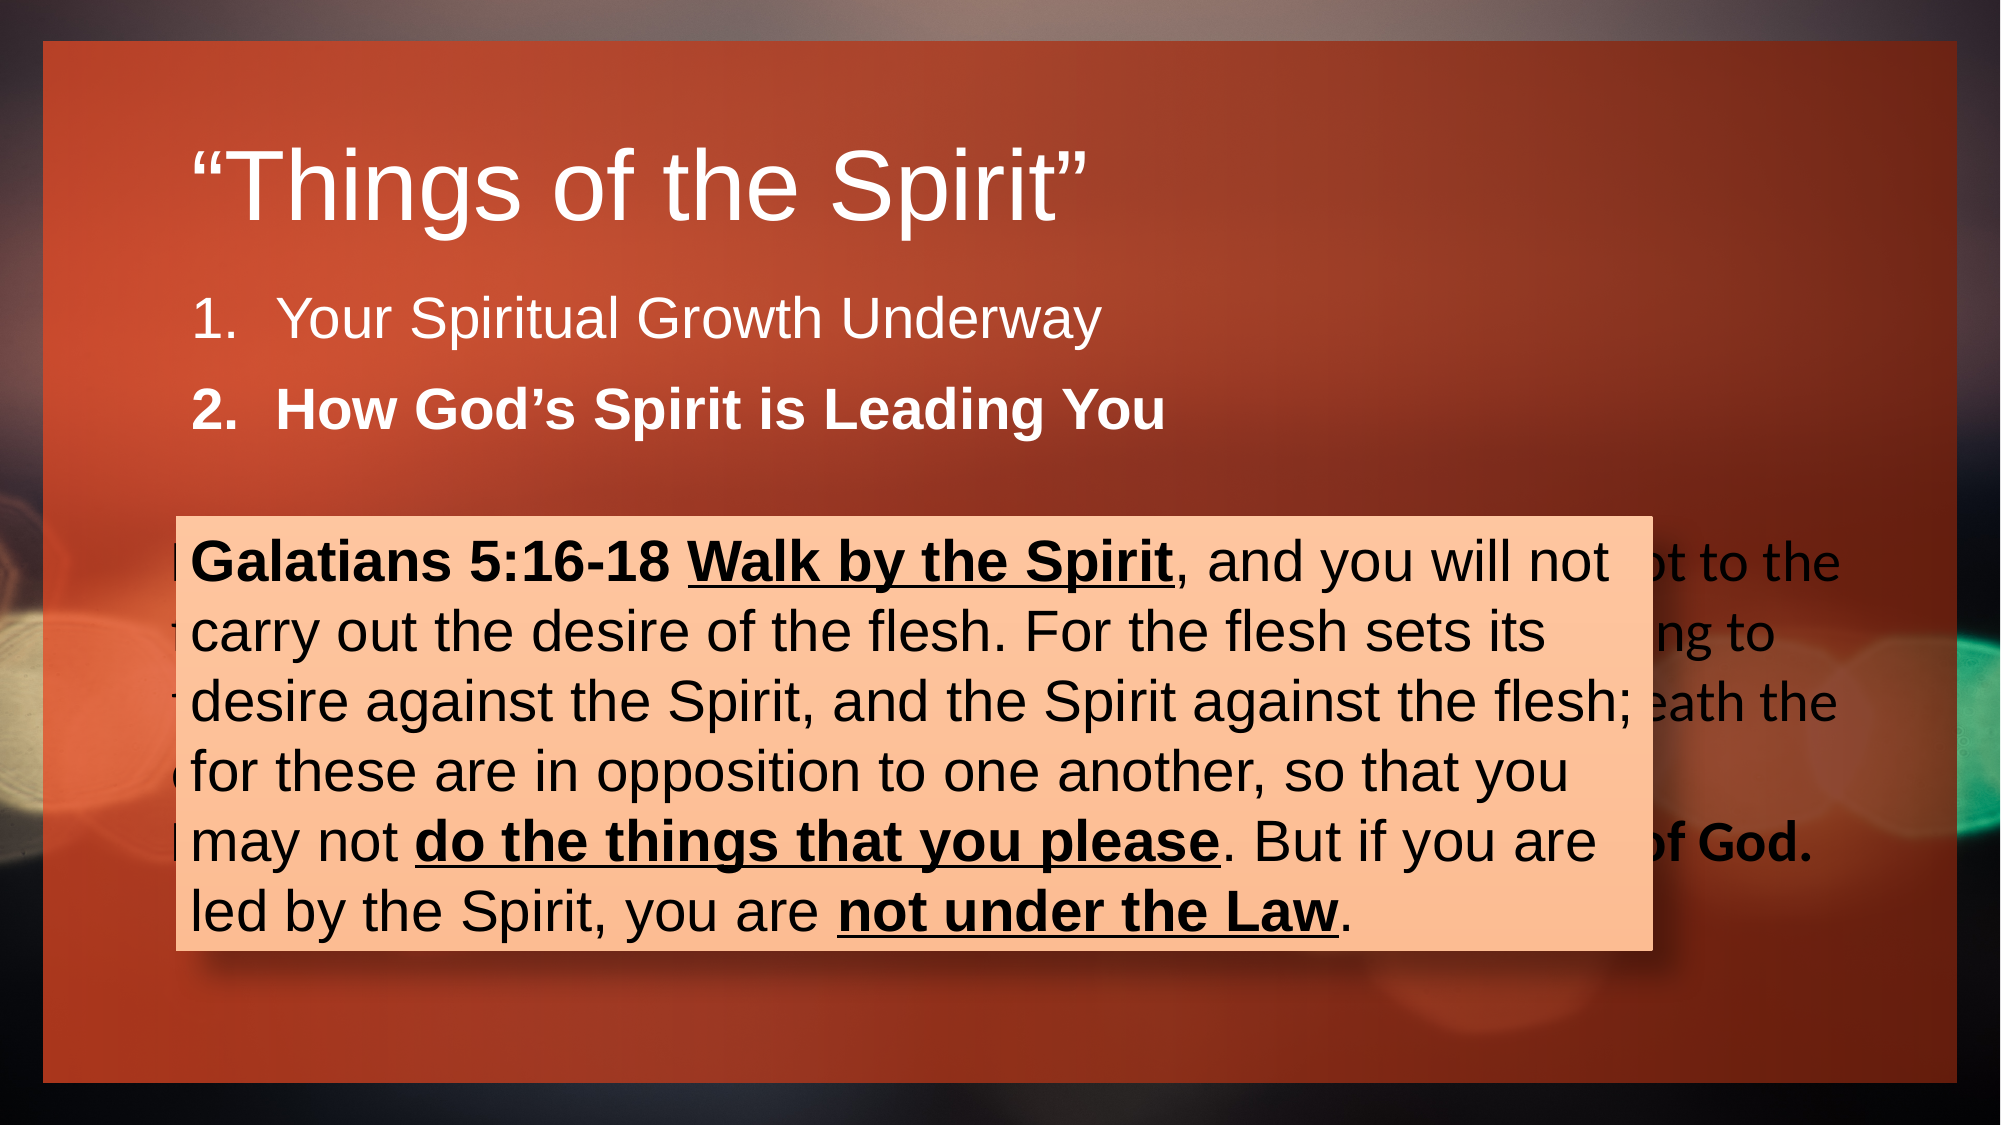

# “Things of the Spirit”
Your Spiritual Growth Underway
How God’s Spirit is Leading You
Romans 8:12-14 So then, brethren, we are under obligation, not to the flesh, to live according to the flesh—for if you are living according to the flesh, you must die; but if by the Spirit you are putting to death the deeds of the body, you will live.
For all who are being led by the Spirit of God, these are sons of God.
Galatians 5:16-18 Walk by the Spirit, and you will not carry out the desire of the flesh. For the flesh sets its desire against the Spirit, and the Spirit against the flesh; for these are in opposition to one another, so that you may not do the things that you please. But if you are led by the Spirit, you are not under the Law.